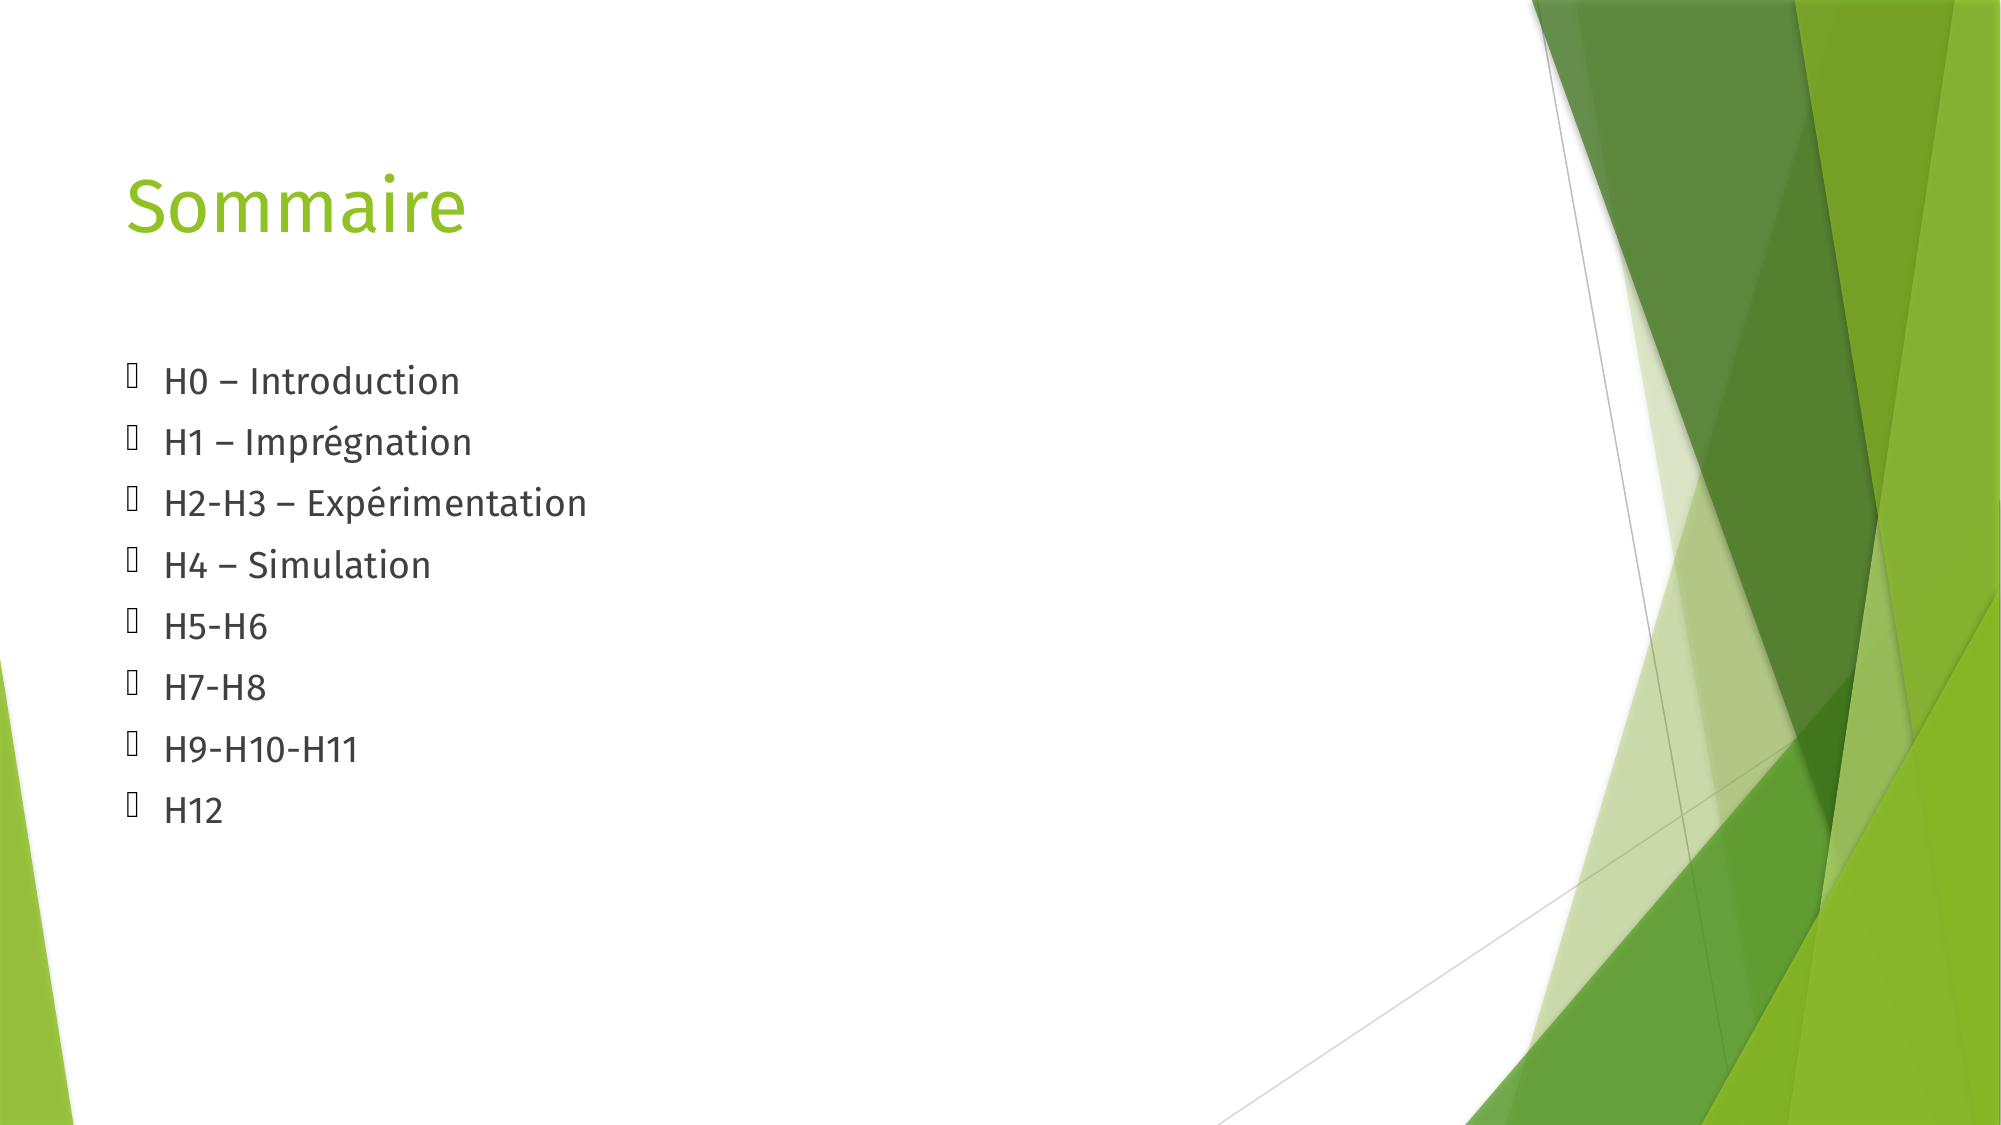

# Sommaire
H0 – Introduction
H1 – Imprégnation
H2-H3 – Expérimentation
H4 – Simulation
H5-H6
H7-H8
H9-H10-H11
H12